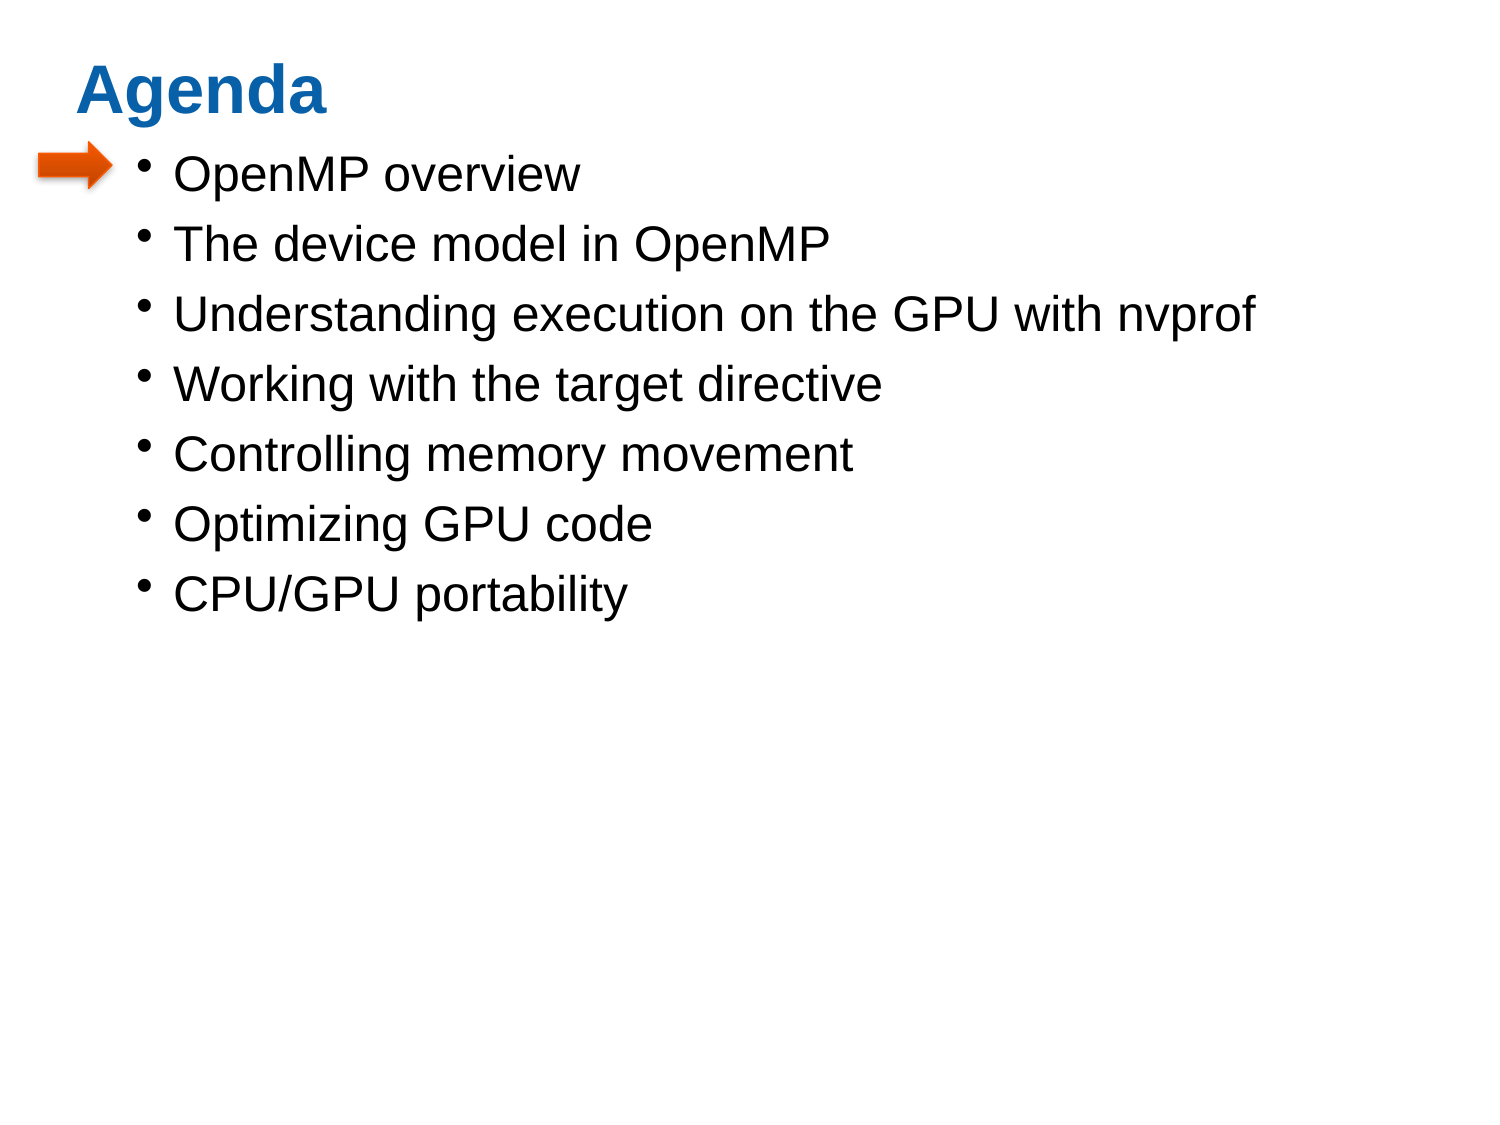

# Agenda

OpenMP overview
The device model in OpenMP
Understanding execution on the GPU with nvprof
Working with the target directive
Controlling memory movement
Optimizing GPU code
CPU/GPU portability